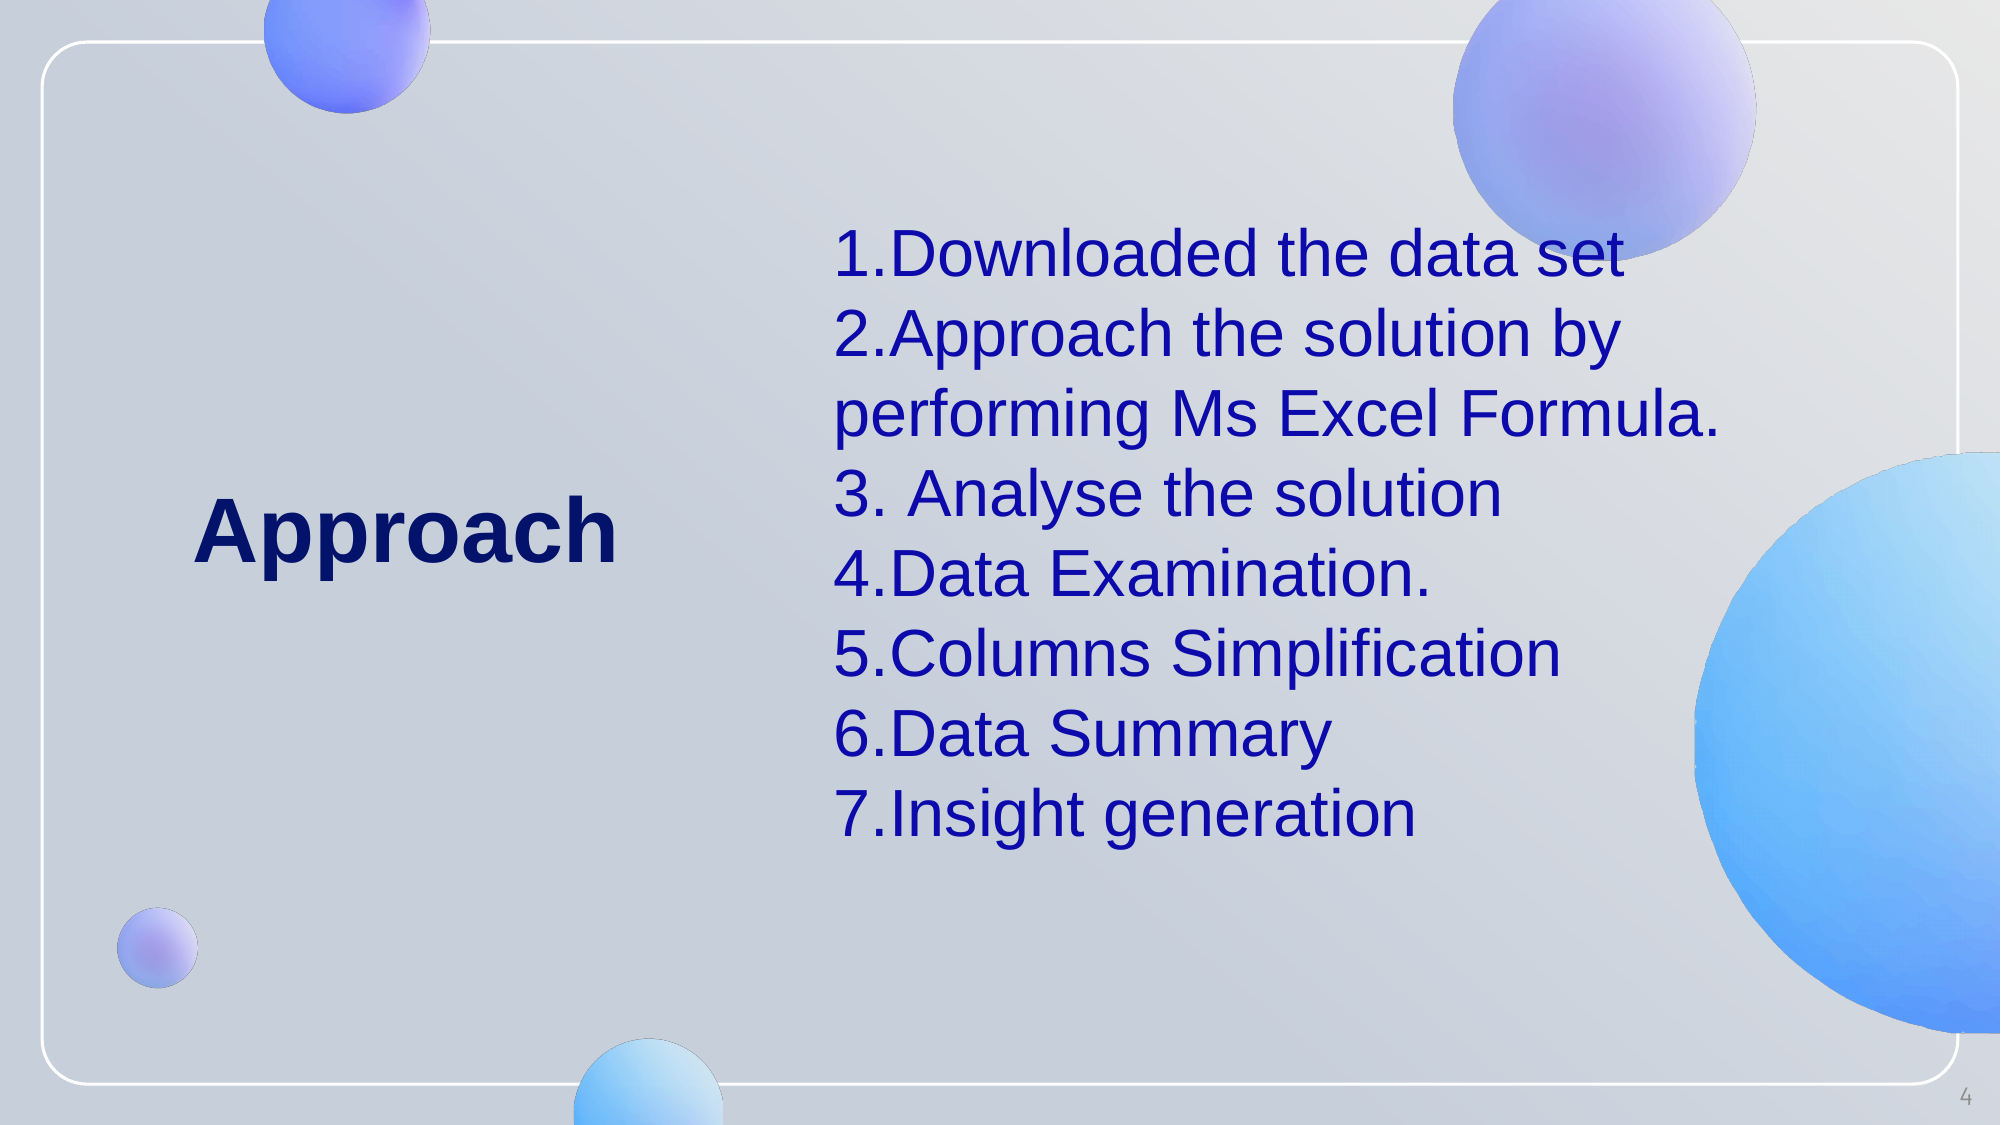

# Approach
Downloaded the data set
Approach the solution by performing Ms Excel Formula.
 Analyse the solution
Data Examination.
Columns Simplification
Data Summary
Insight generation
4